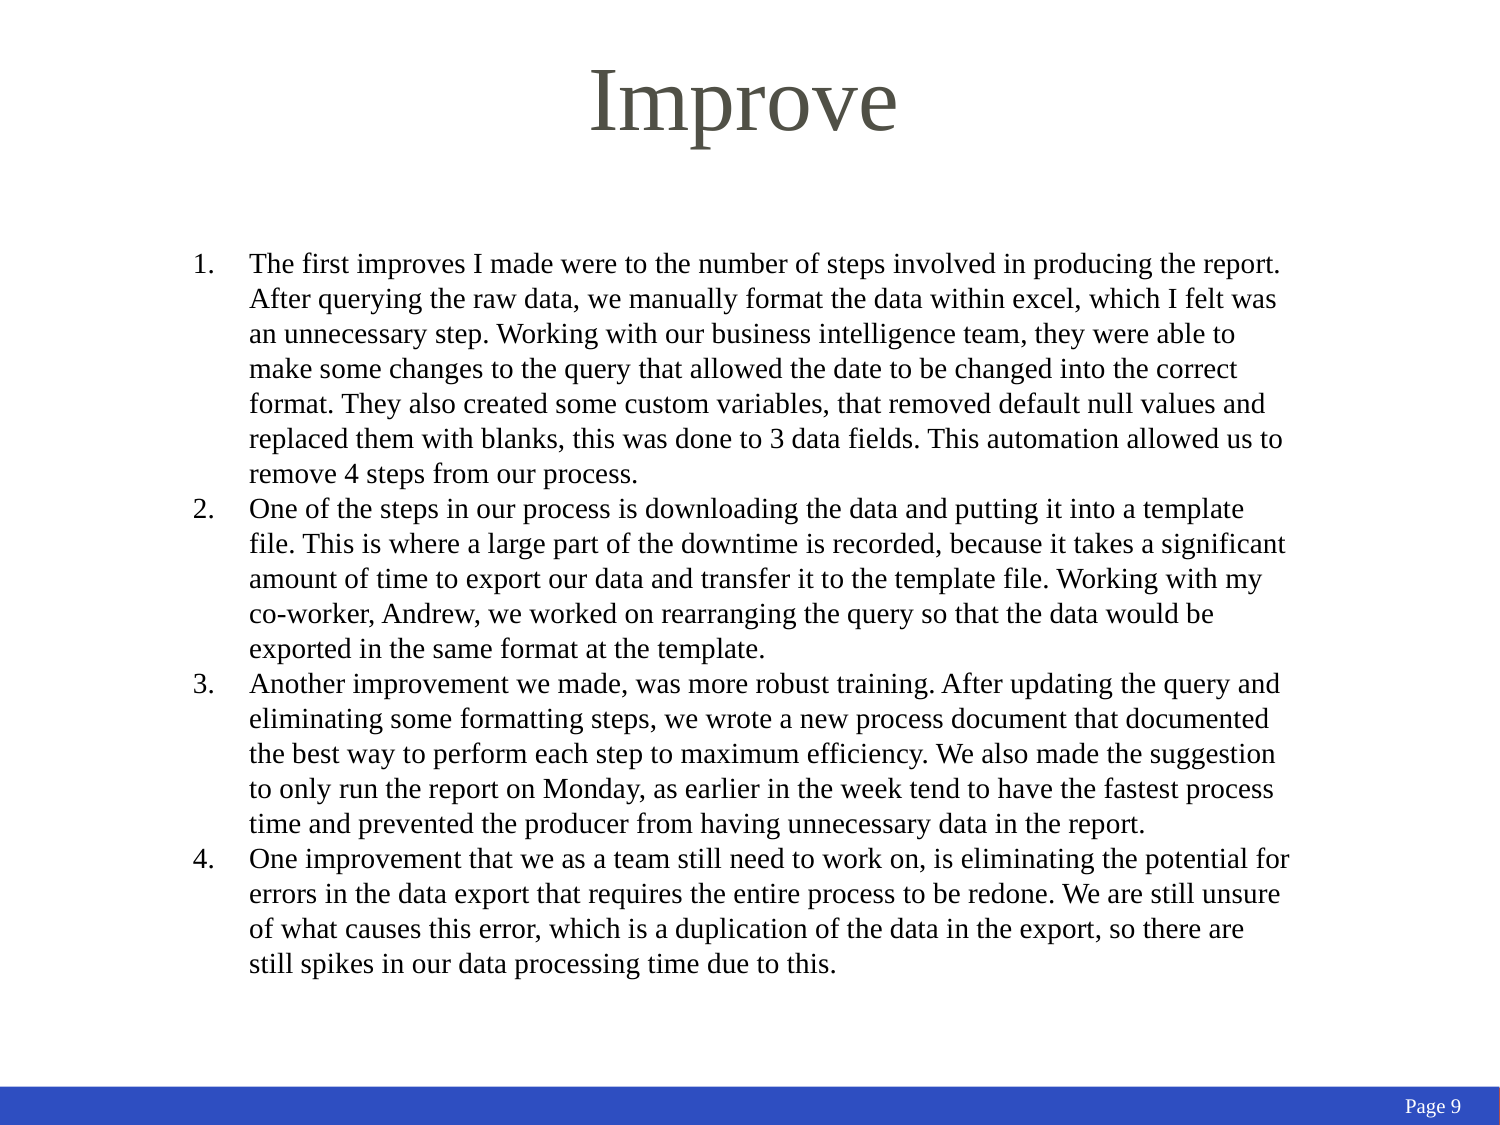

# Improve
The first improves I made were to the number of steps involved in producing the report. After querying the raw data, we manually format the data within excel, which I felt was an unnecessary step. Working with our business intelligence team, they were able to make some changes to the query that allowed the date to be changed into the correct format. They also created some custom variables, that removed default null values and replaced them with blanks, this was done to 3 data fields. This automation allowed us to remove 4 steps from our process.
One of the steps in our process is downloading the data and putting it into a template file. This is where a large part of the downtime is recorded, because it takes a significant amount of time to export our data and transfer it to the template file. Working with my co-worker, Andrew, we worked on rearranging the query so that the data would be exported in the same format at the template.
Another improvement we made, was more robust training. After updating the query and eliminating some formatting steps, we wrote a new process document that documented the best way to perform each step to maximum efficiency. We also made the suggestion to only run the report on Monday, as earlier in the week tend to have the fastest process time and prevented the producer from having unnecessary data in the report.
One improvement that we as a team still need to work on, is eliminating the potential for errors in the data export that requires the entire process to be redone. We are still unsure of what causes this error, which is a duplication of the data in the export, so there are still spikes in our data processing time due to this.
Page 9